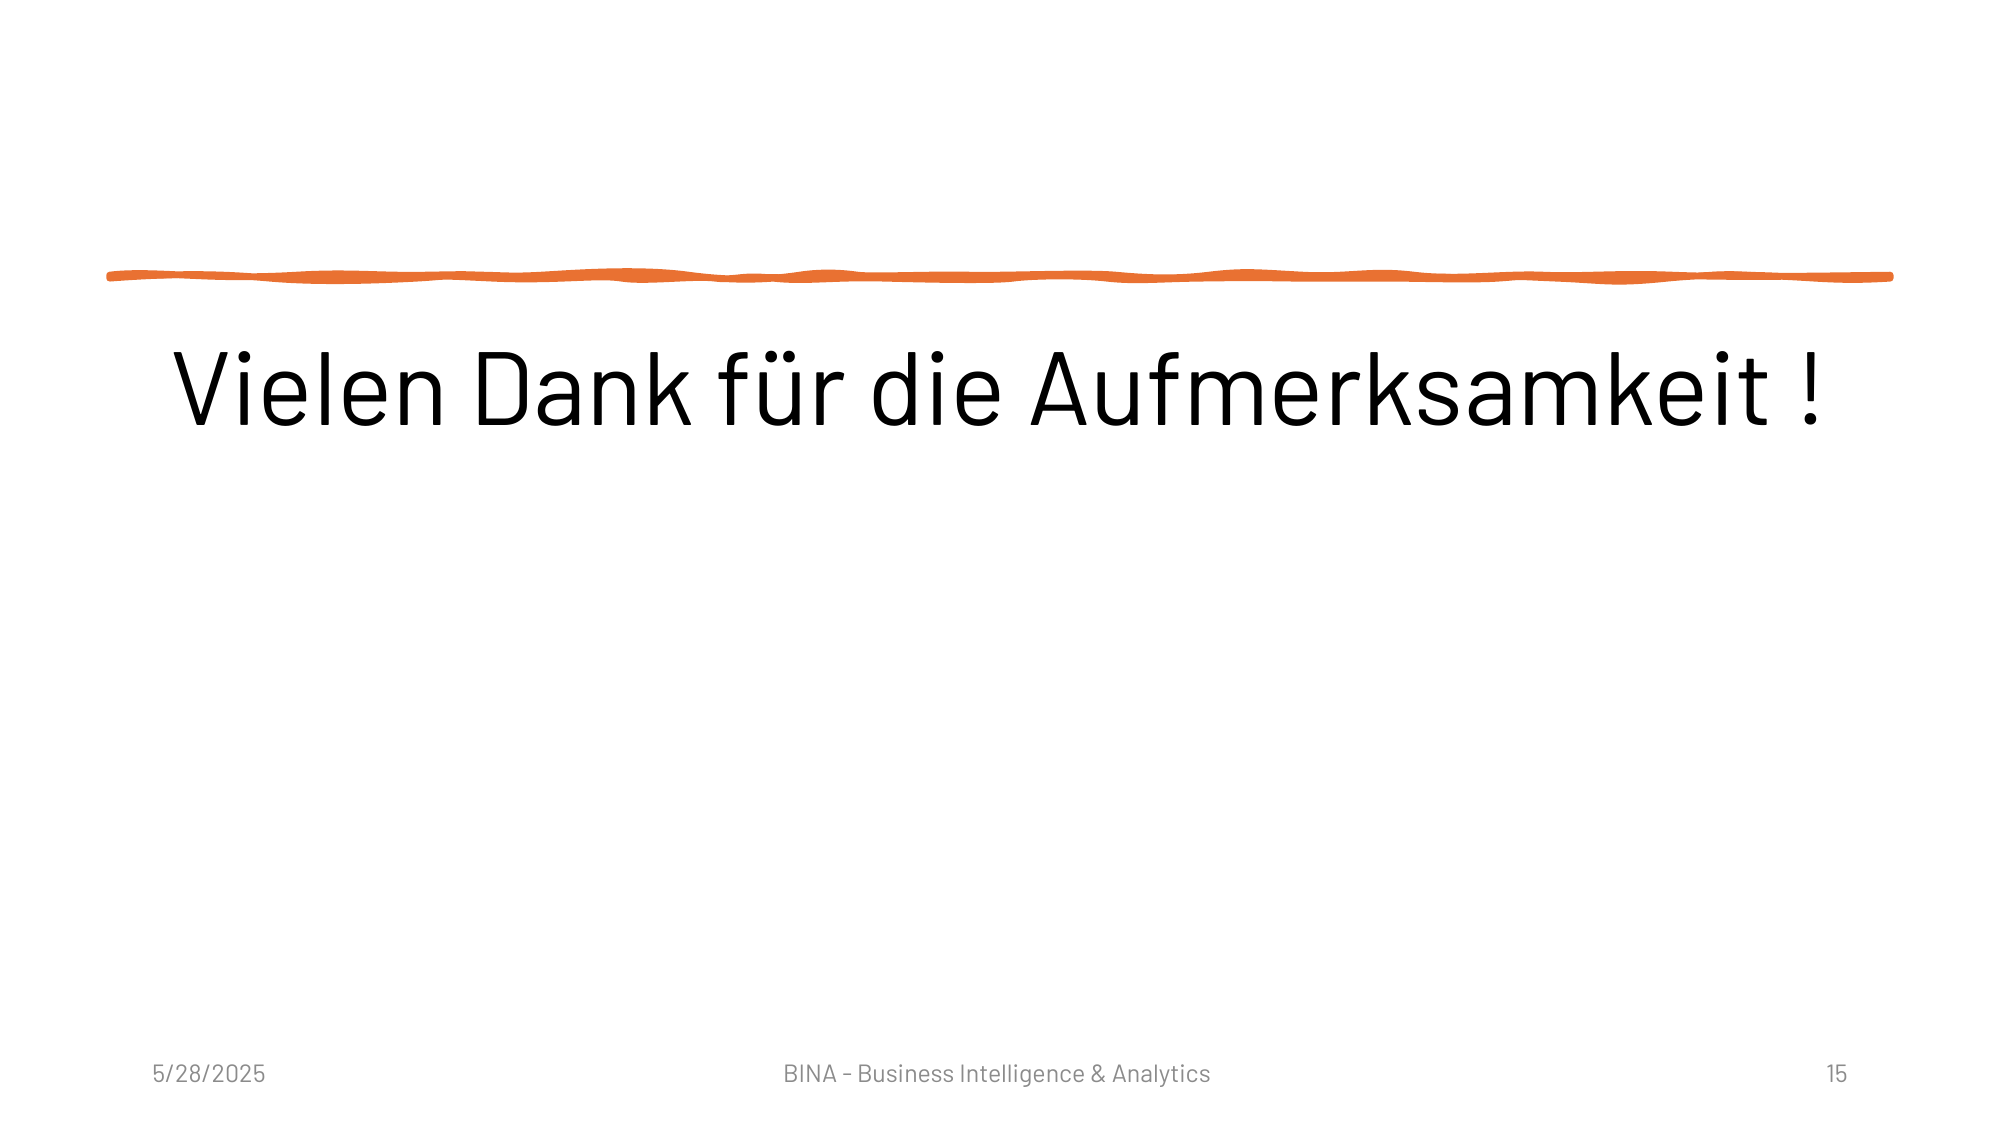

Vielen Dank für die Aufmerksamkeit !
5/28/2025
BINA - Business Intelligence & Analytics
15